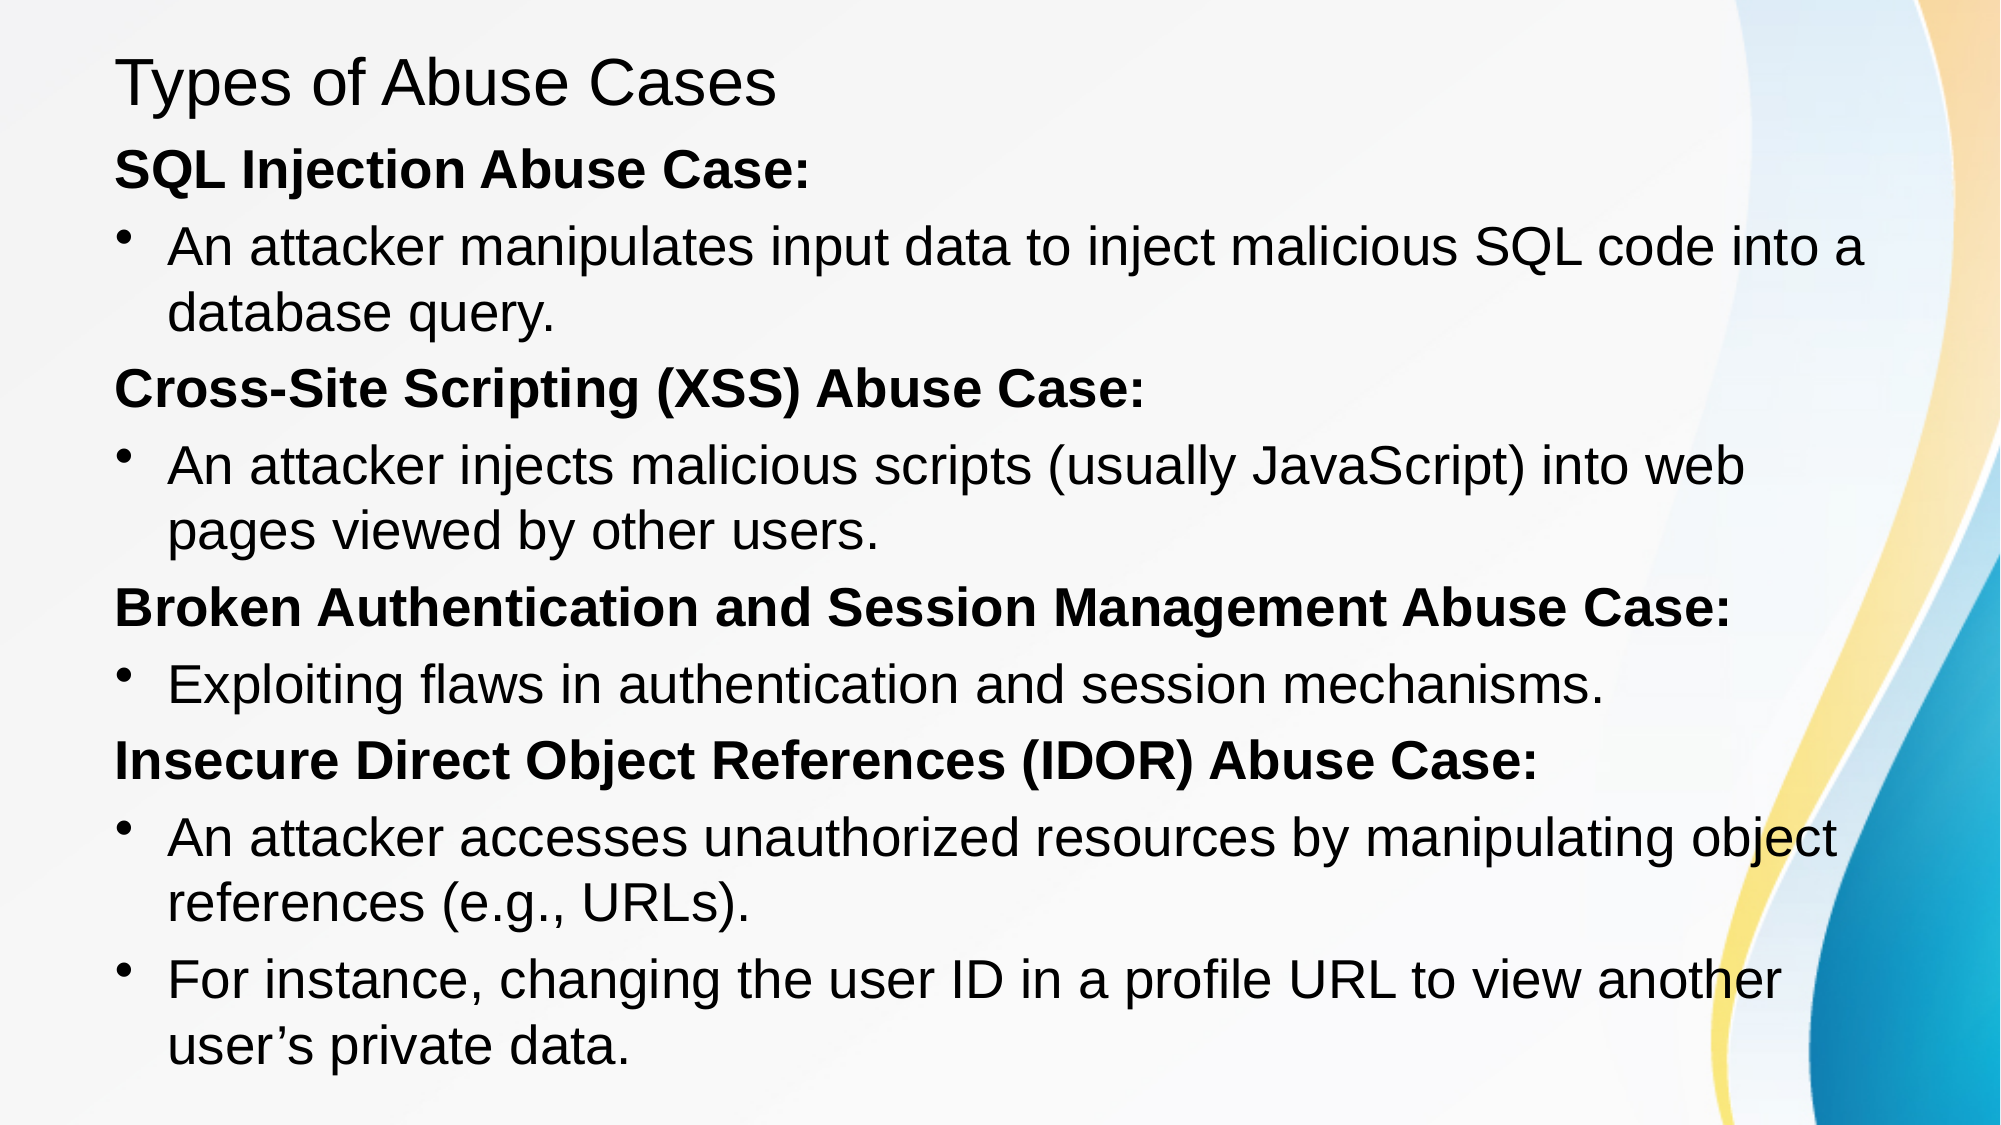

# Types of Abuse Cases
SQL Injection Abuse Case:
An attacker manipulates input data to inject malicious SQL code into a database query.
Cross-Site Scripting (XSS) Abuse Case:
An attacker injects malicious scripts (usually JavaScript) into web pages viewed by other users.
Broken Authentication and Session Management Abuse Case:
Exploiting flaws in authentication and session mechanisms.
Insecure Direct Object References (IDOR) Abuse Case:
An attacker accesses unauthorized resources by manipulating object references (e.g., URLs).
For instance, changing the user ID in a profile URL to view another user’s private data.